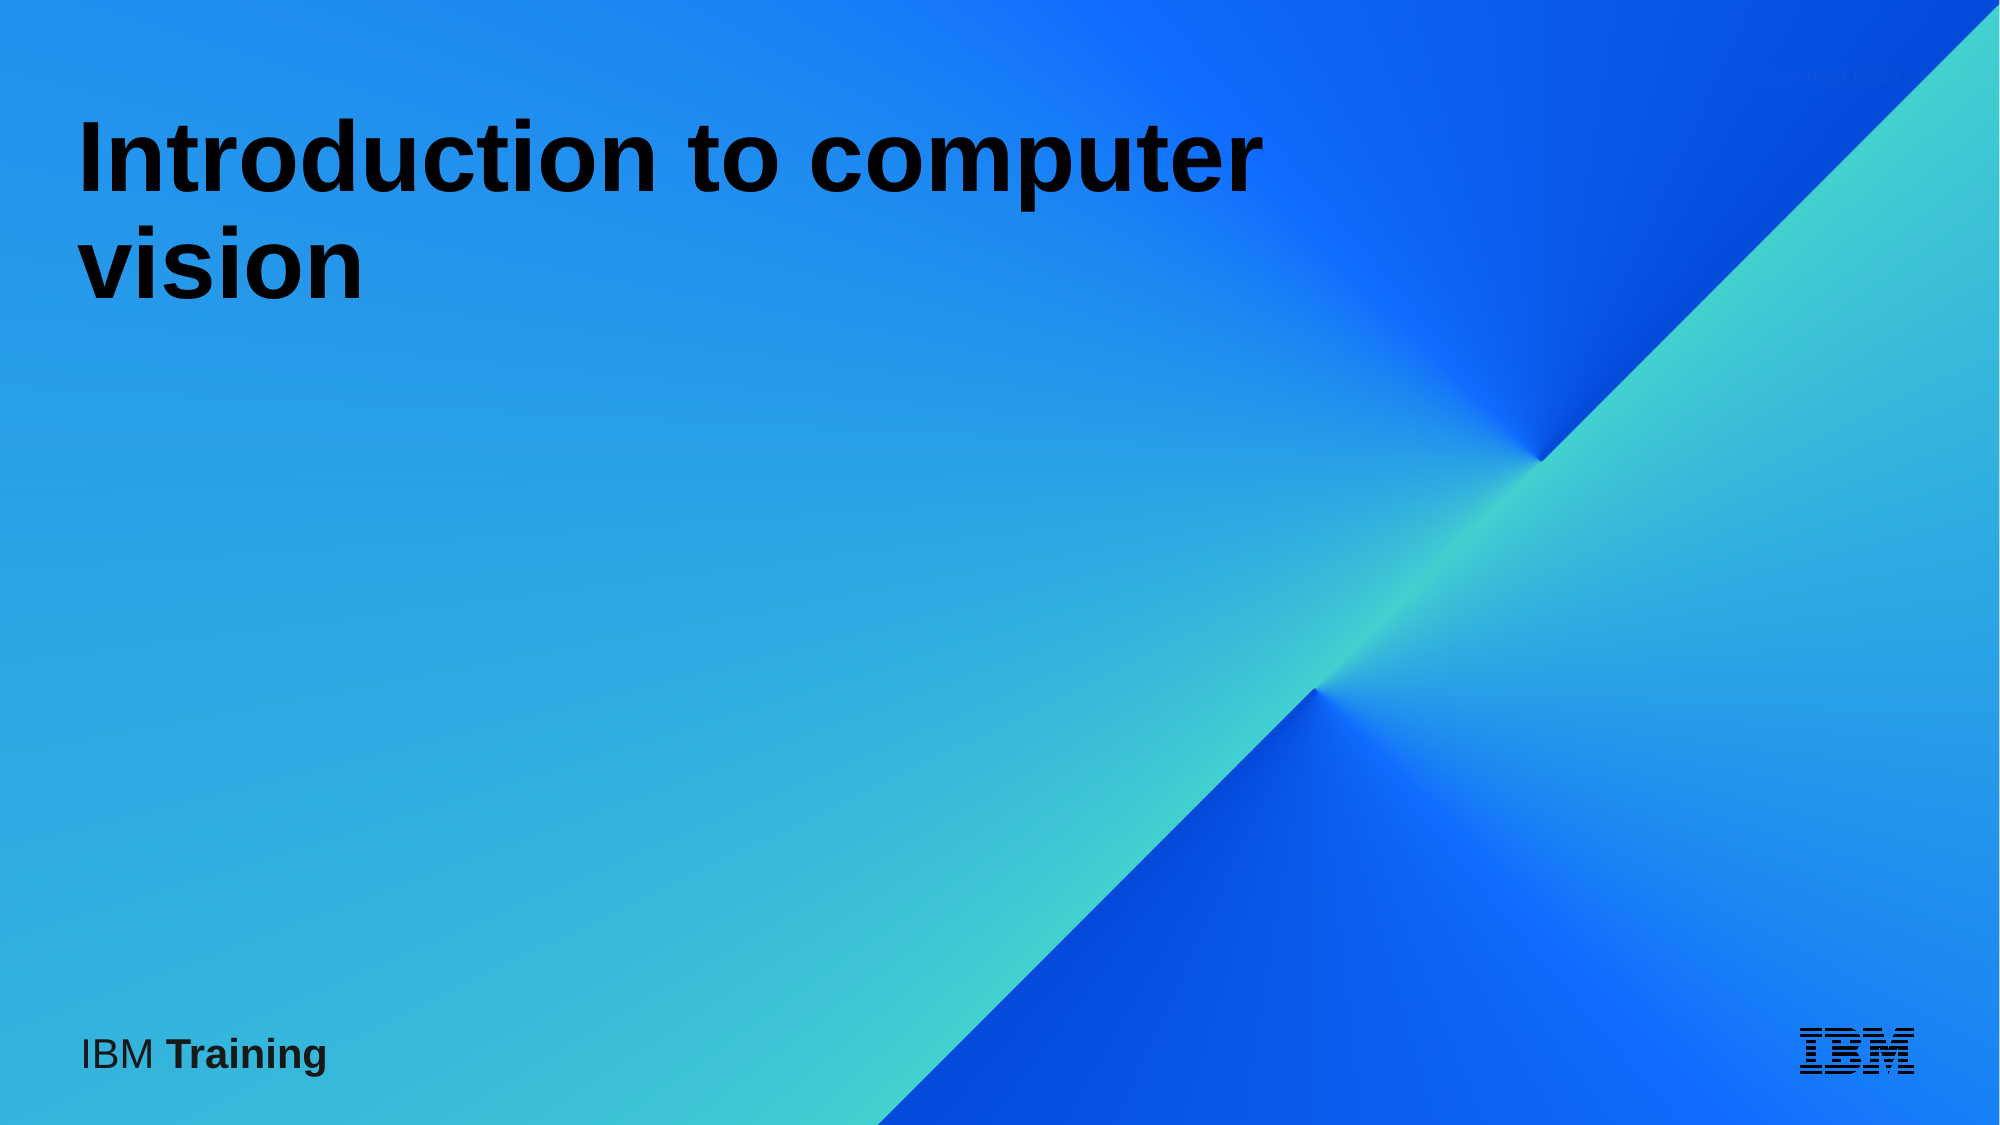

© Copyright IBM Corporation 2018, 2022
# Introduction to computer vision